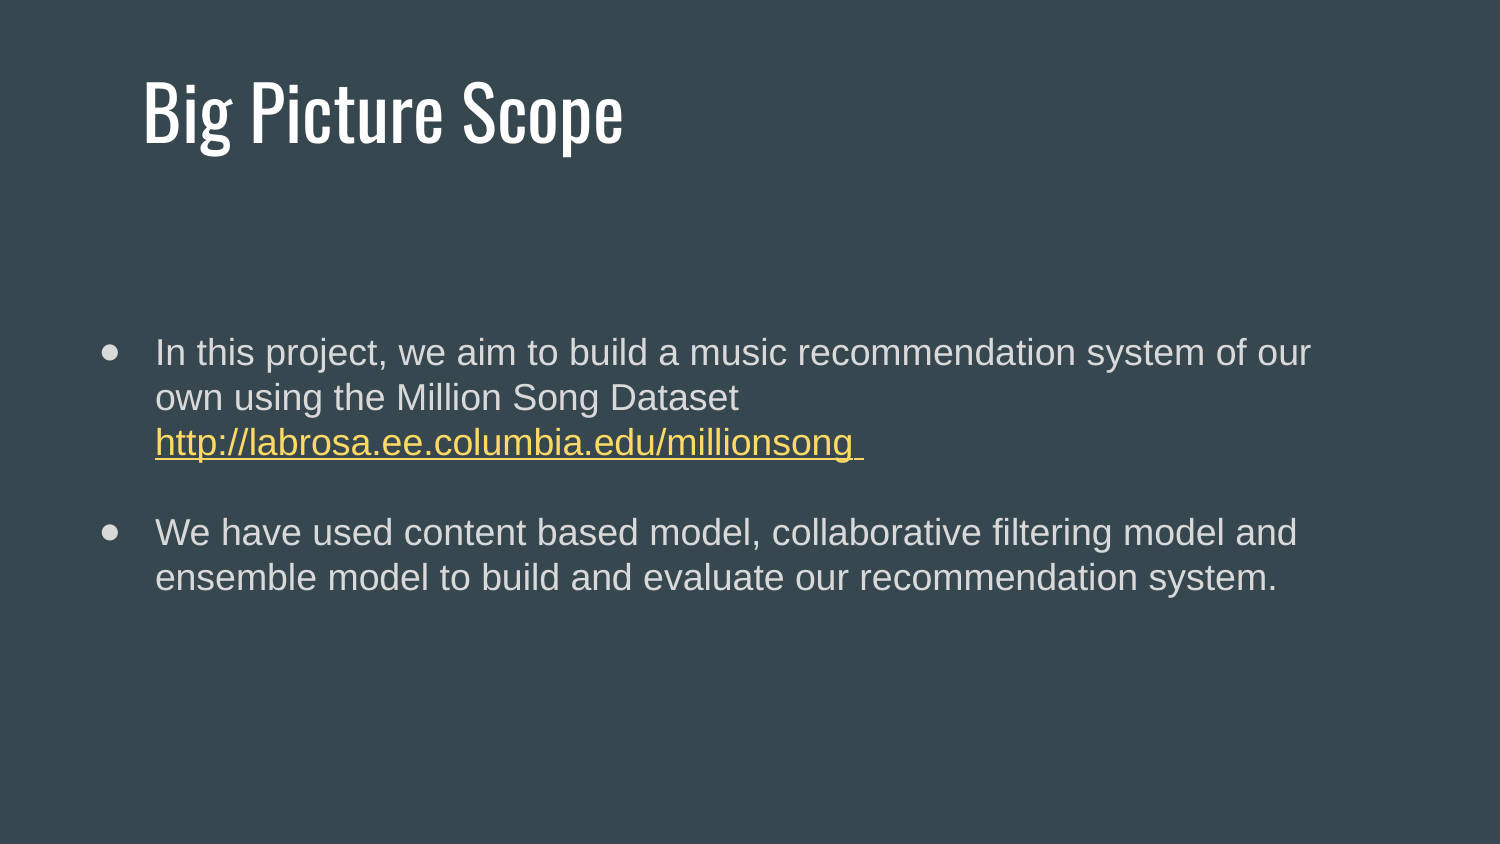

# Big Picture Scope

In this project, we aim to build a music recommendation system of our own using the Million Song Dataset http://labrosa.ee.columbia.edu/millionsong

We have used content based model, collaborative filtering model and ensemble model to build and evaluate our recommendation system.